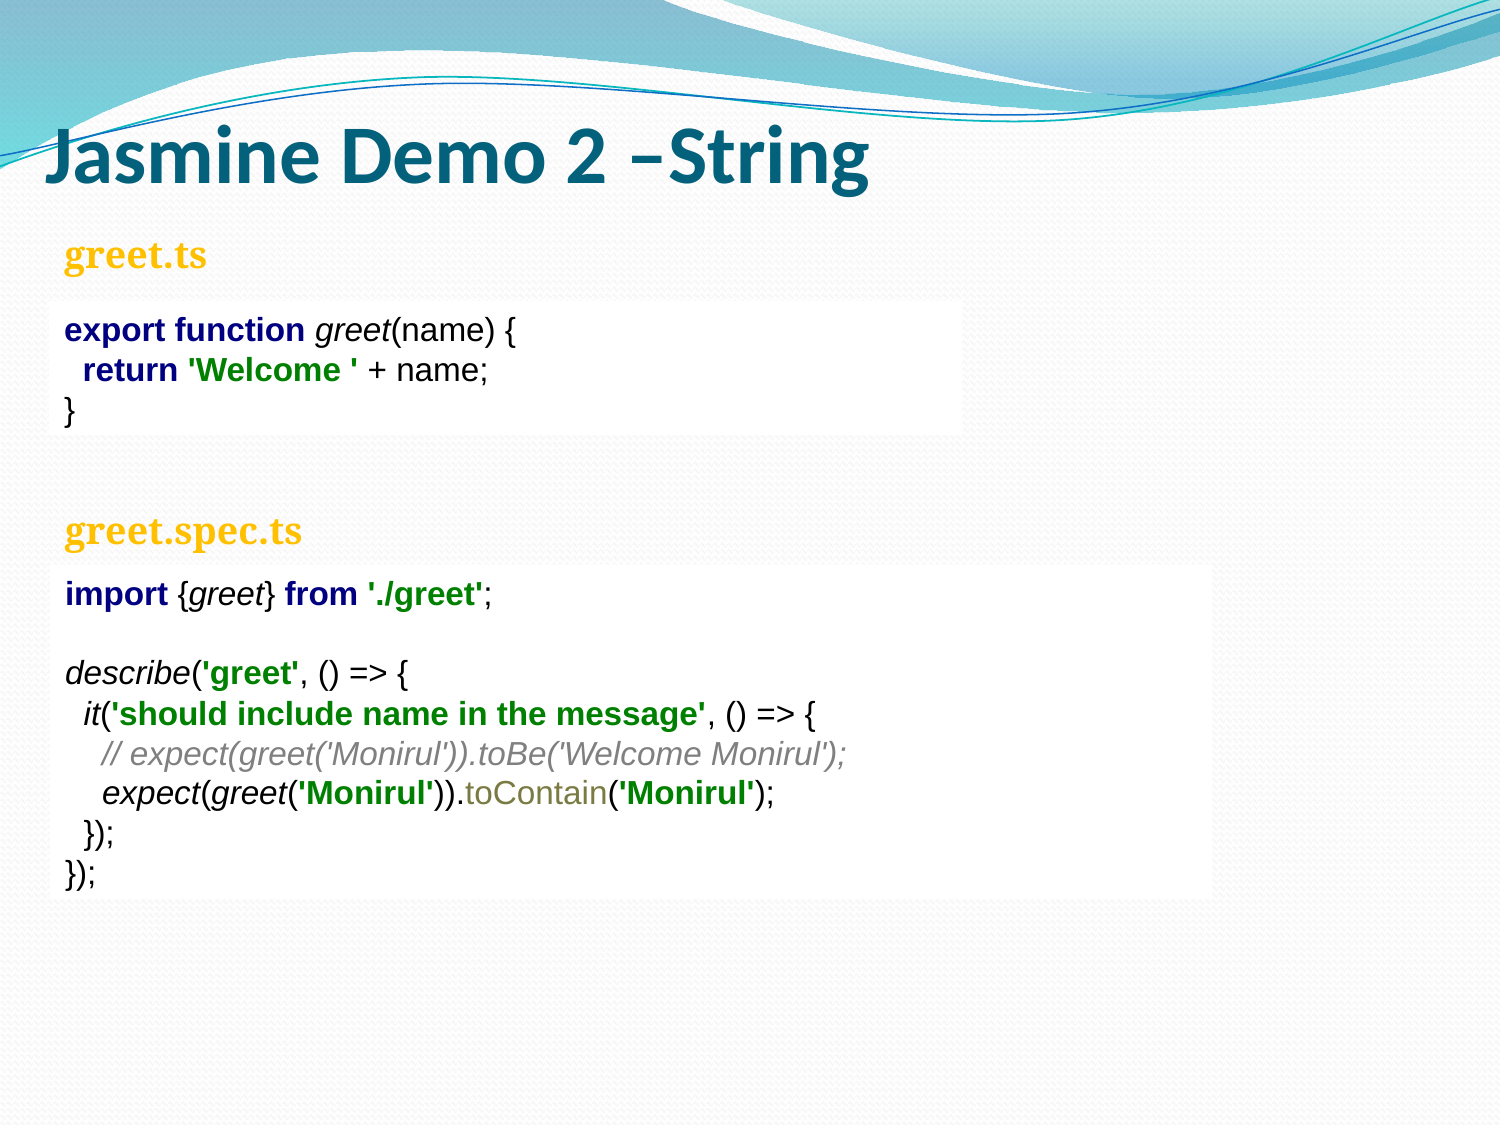

Jasmine Demo 2 –String
greet.ts
export function greet(name) {
  return 'Welcome ' + name;
}
greet.spec.ts
import {greet} from './greet';
describe('greet', () => {
  it('should include name in the message', () => {
    // expect(greet('Monirul')).toBe('Welcome Monirul');
    expect(greet('Monirul')).toContain('Monirul');
  });
});